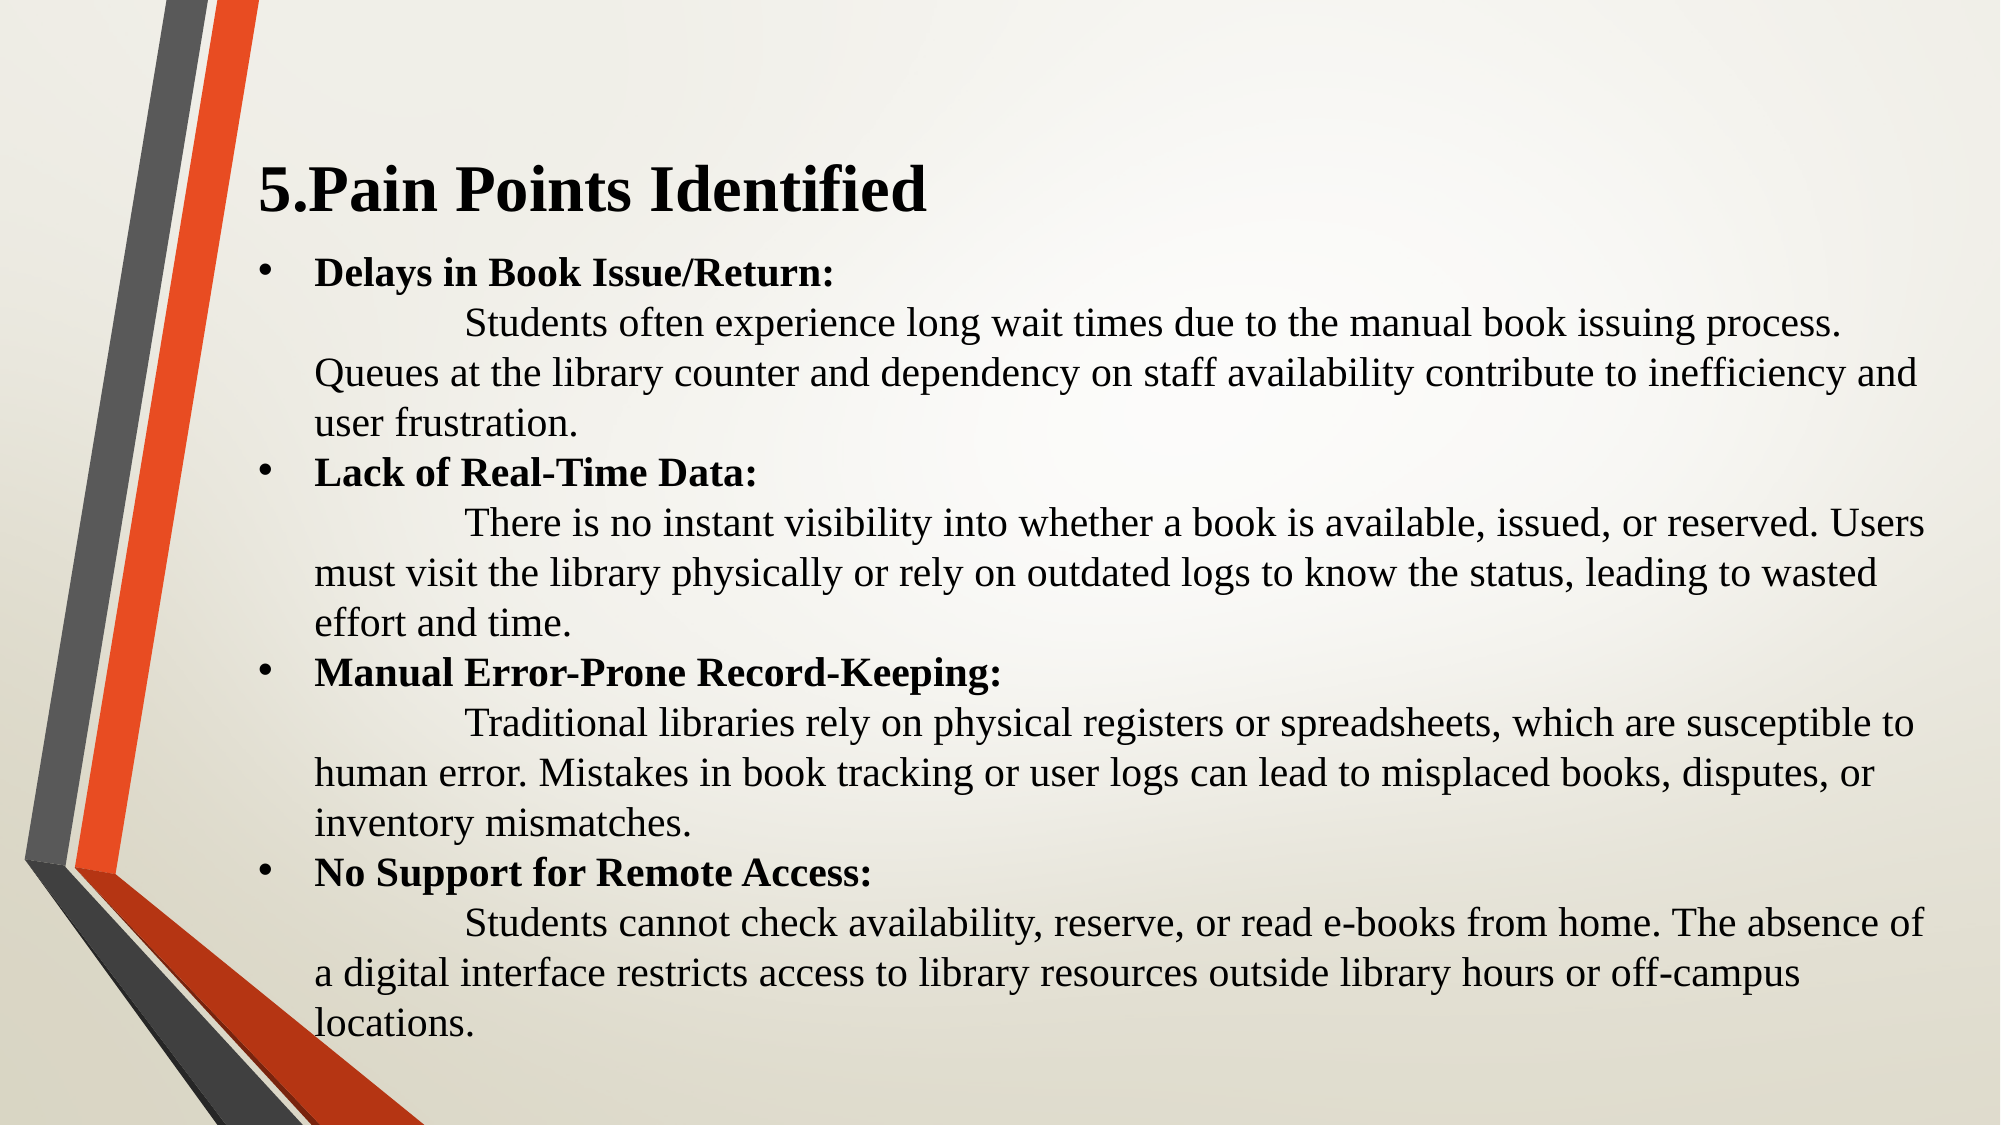

# 5.Pain Points Identified
Delays in Book Issue/Return:
	Students often experience long wait times due to the manual book issuing process. Queues at the library counter and dependency on staff availability contribute to inefficiency and user frustration.
Lack of Real-Time Data:
	There is no instant visibility into whether a book is available, issued, or reserved. Users must visit the library physically or rely on outdated logs to know the status, leading to wasted effort and time.
Manual Error-Prone Record-Keeping:
	Traditional libraries rely on physical registers or spreadsheets, which are susceptible to human error. Mistakes in book tracking or user logs can lead to misplaced books, disputes, or inventory mismatches.
No Support for Remote Access:
	Students cannot check availability, reserve, or read e-books from home. The absence of a digital interface restricts access to library resources outside library hours or off-campus locations.